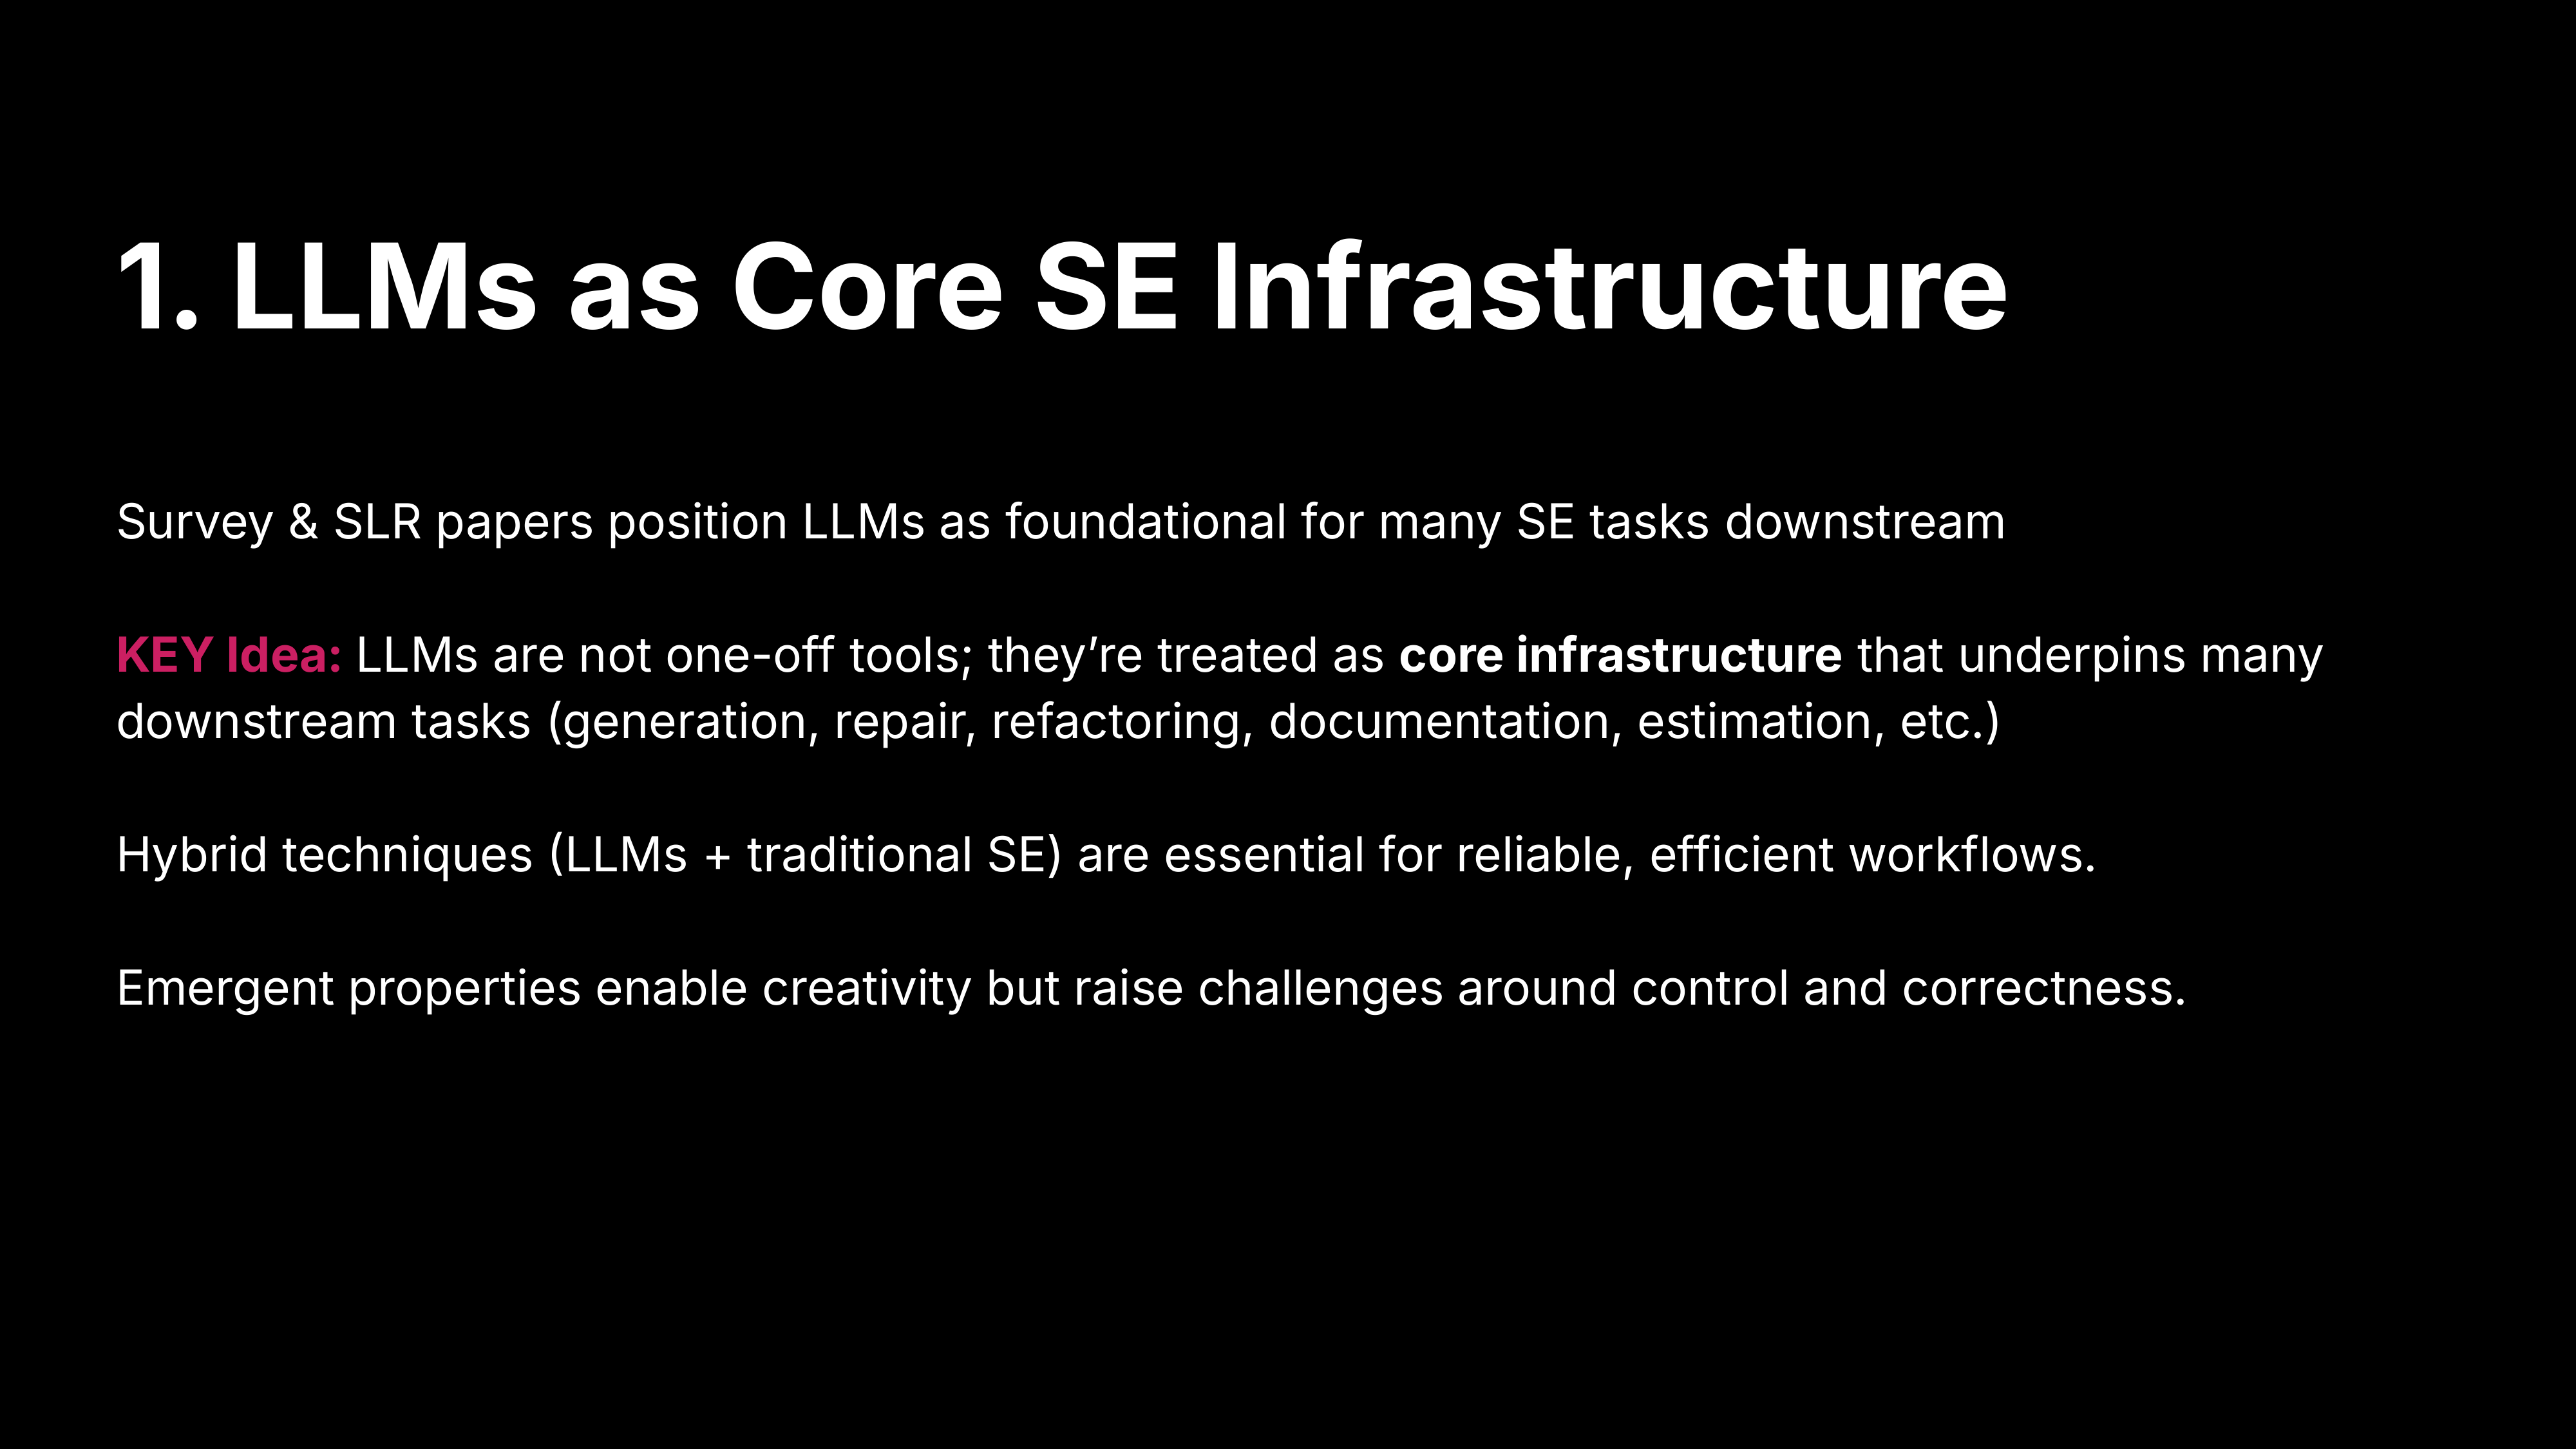

# 1. LLMs as Core SE Infrastructure
Survey & SLR papers position LLMs as foundational for many SE tasks downstream

KEY Idea: LLMs are not one-off tools; they’re treated as core infrastructure that underpins many downstream tasks (generation, repair, refactoring, documentation, estimation, etc.)

Hybrid techniques (LLMs + traditional SE) are essential for reliable, efficient workflows.

Emergent properties enable creativity but raise challenges around control and correctness.